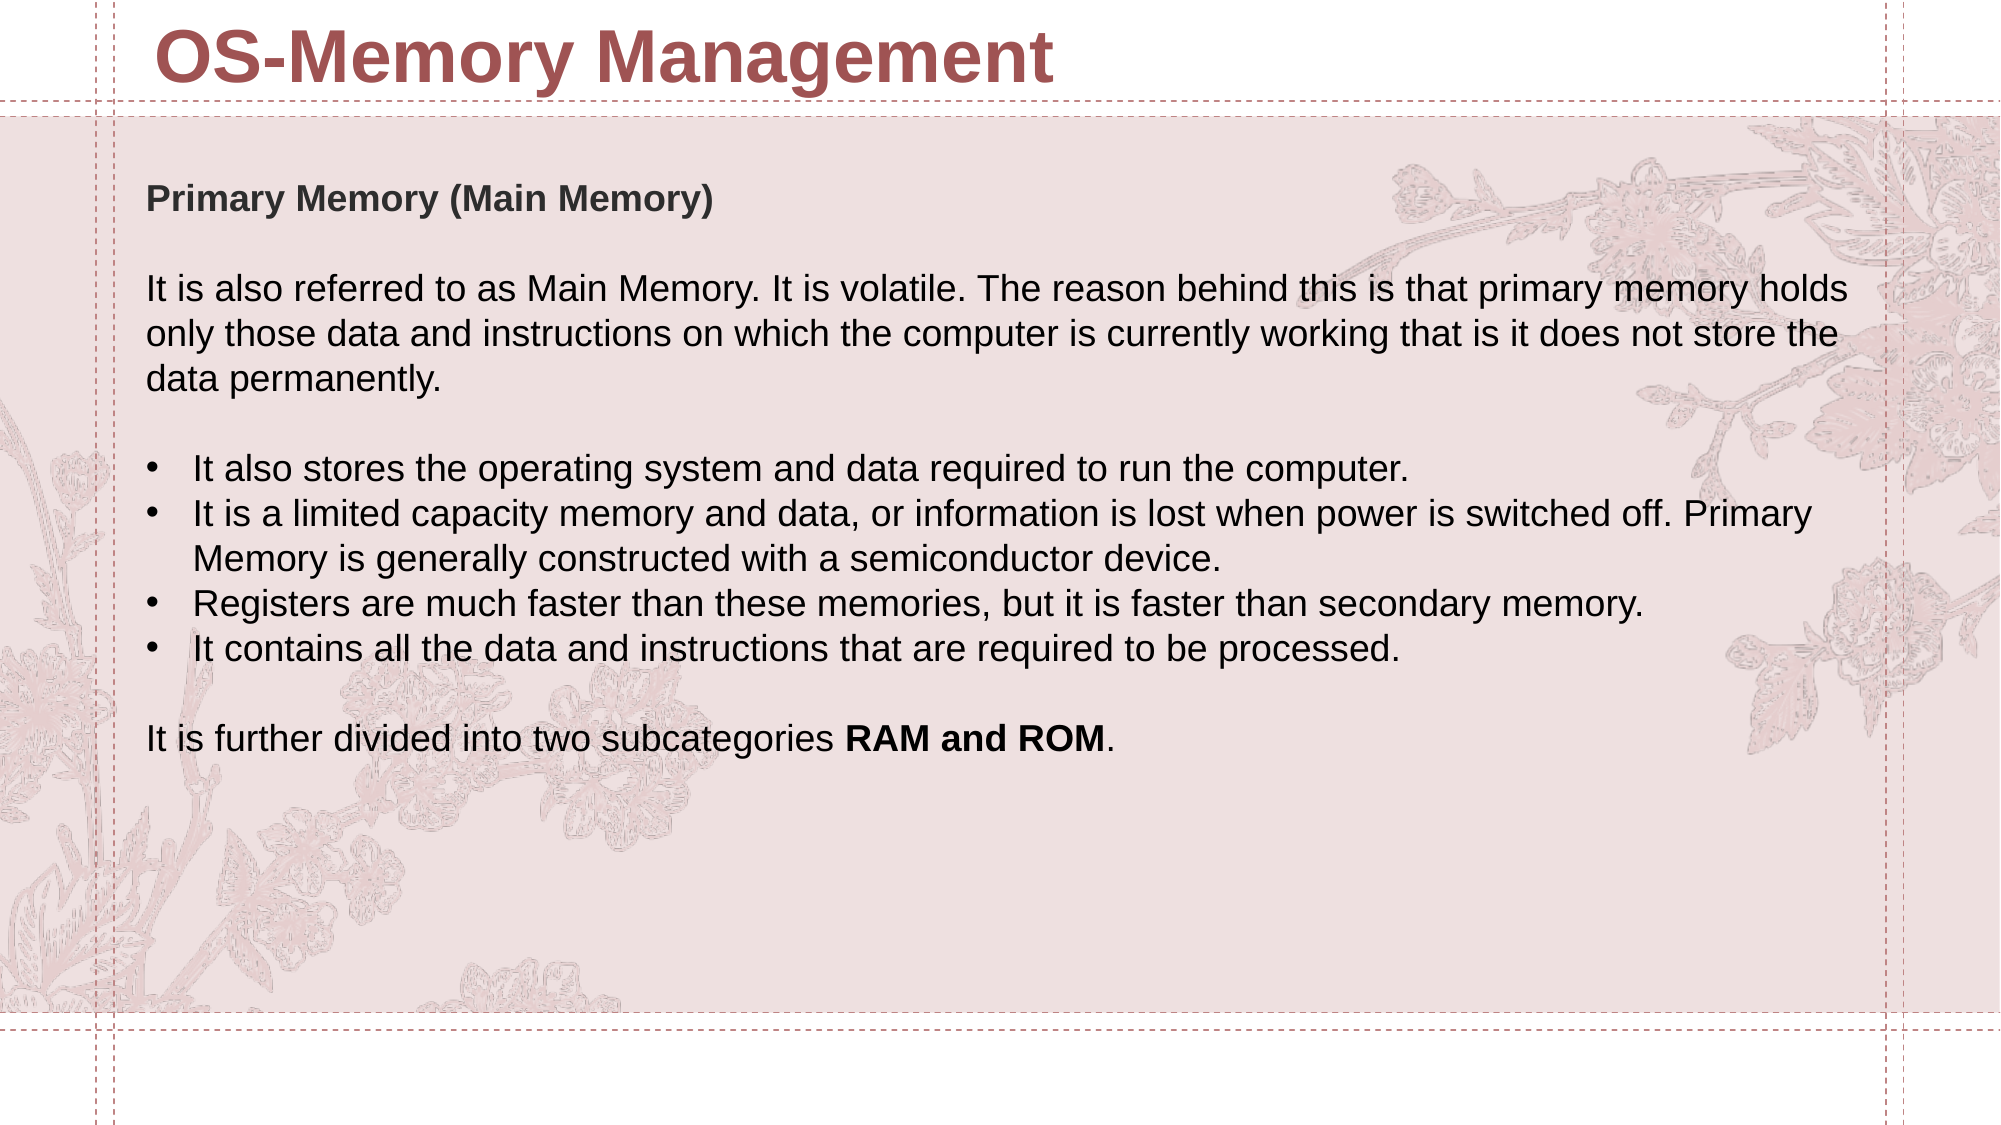

OS-Memory Management
Primary Memory (Main Memory)

It is also referred to as Main Memory. It is volatile. The reason behind this is that primary memory holds only those data and instructions on which the computer is currently working that is it does not store the data permanently.

It also stores the operating system and data required to run the computer.
It is a limited capacity memory and data, or information is lost when power is switched off. Primary Memory is generally constructed with a semiconductor device.
Registers are much faster than these memories, but it is faster than secondary memory.
It contains all the data and instructions that are required to be processed.

It is further divided into two subcategories RAM and ROM.